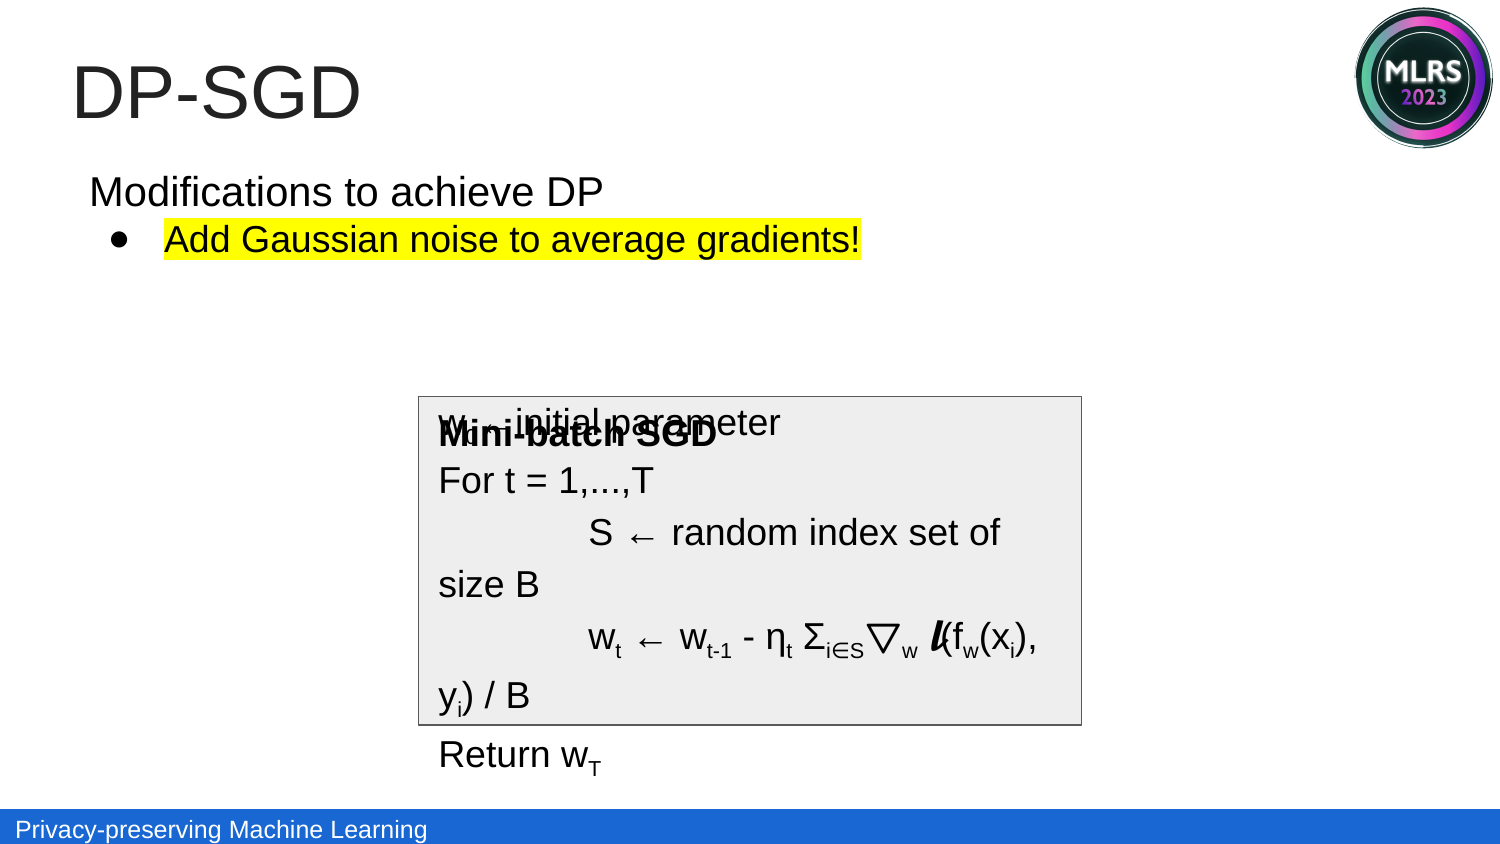

DP-SGD
Modifications to achieve DP
Add Gaussian noise to average gradients!

Mini-batch SGD

w0←initial parameter
For t = 1,...,T
	S ← random index set of size B
	wt ← wt-1 - ηt Σi∈S⛛w 𝓵(fw(xi), yi) / B
Return wT